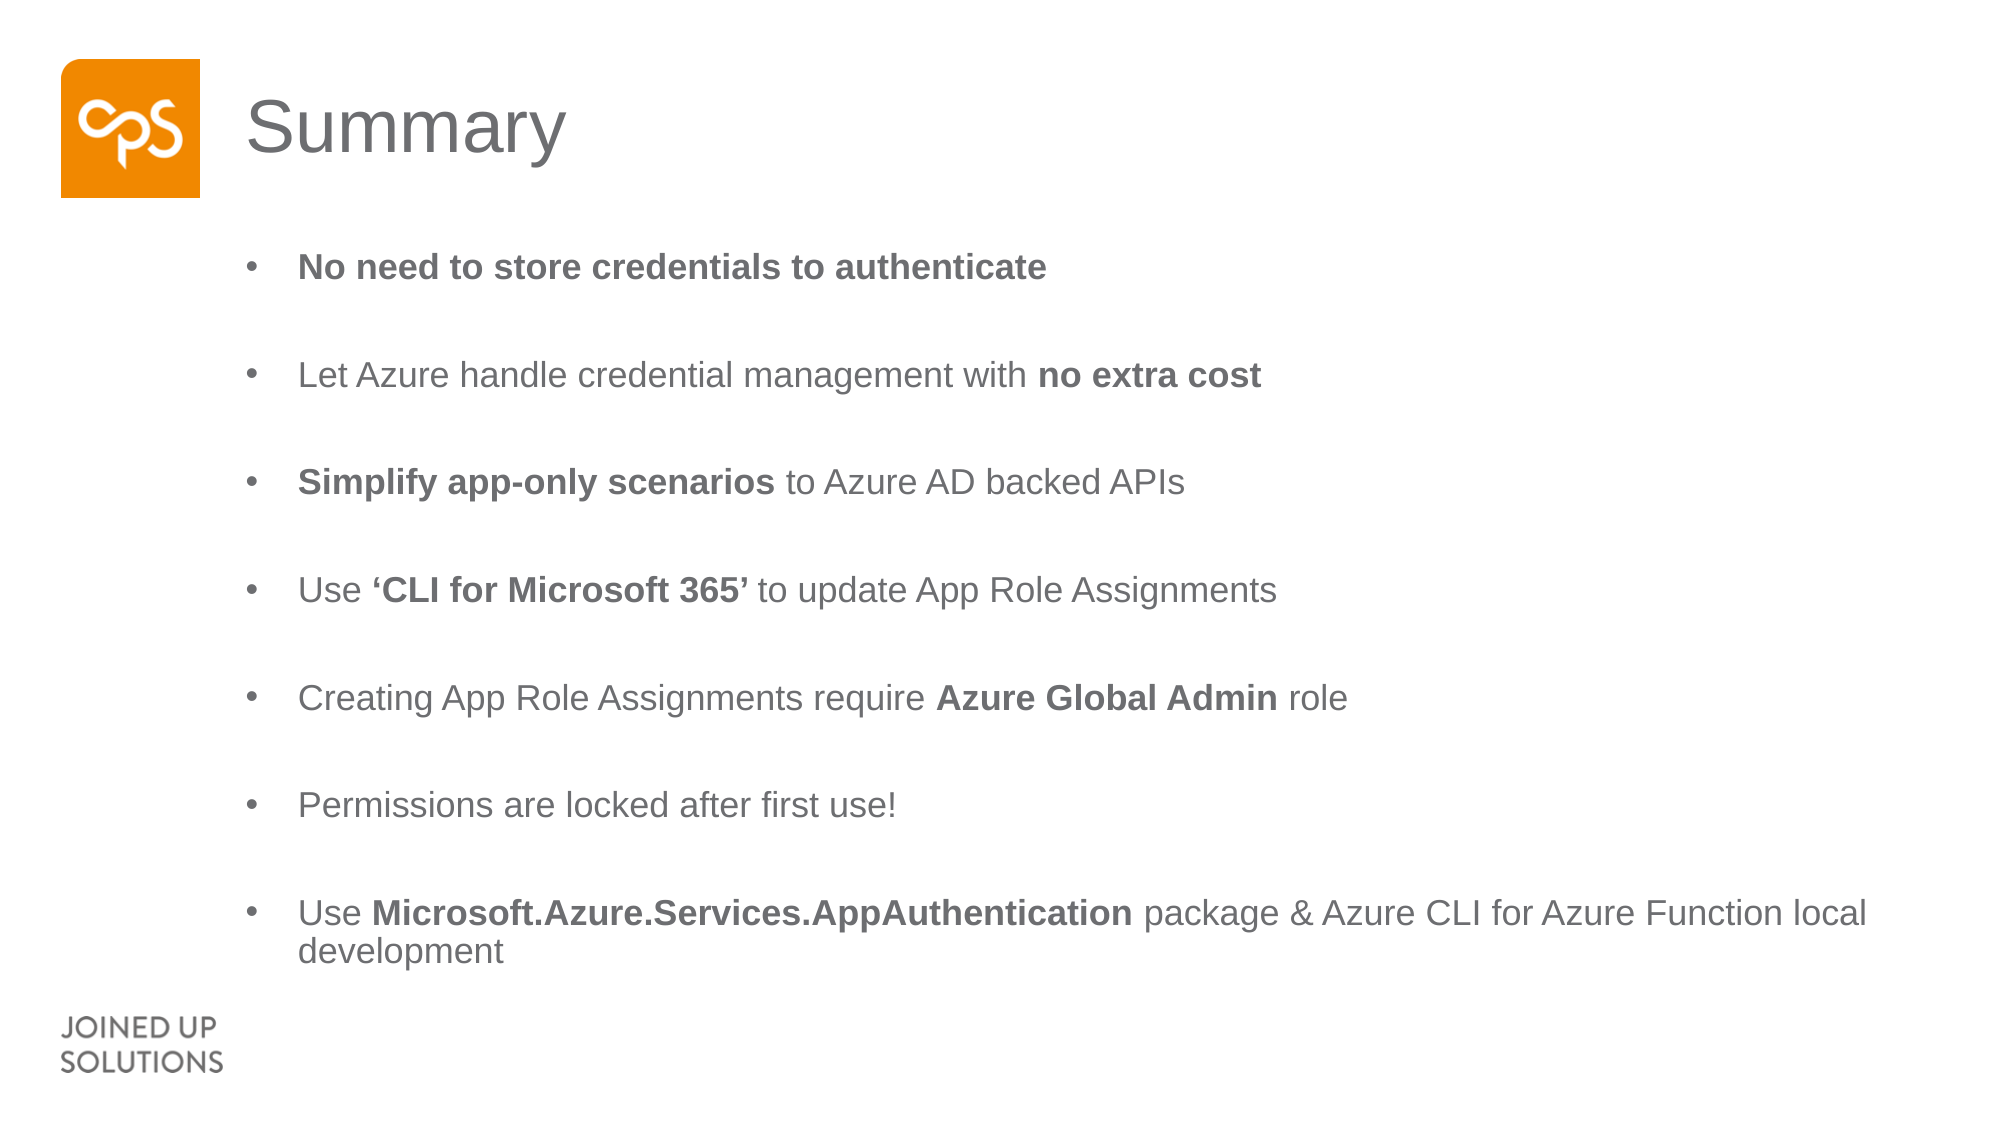

# Summary
No need to store credentials to authenticate

Let Azure handle credential management with no extra cost

Simplify app-only scenarios to Azure AD backed APIs

Use ‘CLI for Microsoft 365’ to update App Role Assignments

Creating App Role Assignments require Azure Global Admin role

Permissions are locked after first use!

Use Microsoft.Azure.Services.AppAuthentication package & Azure CLI for Azure Function local development